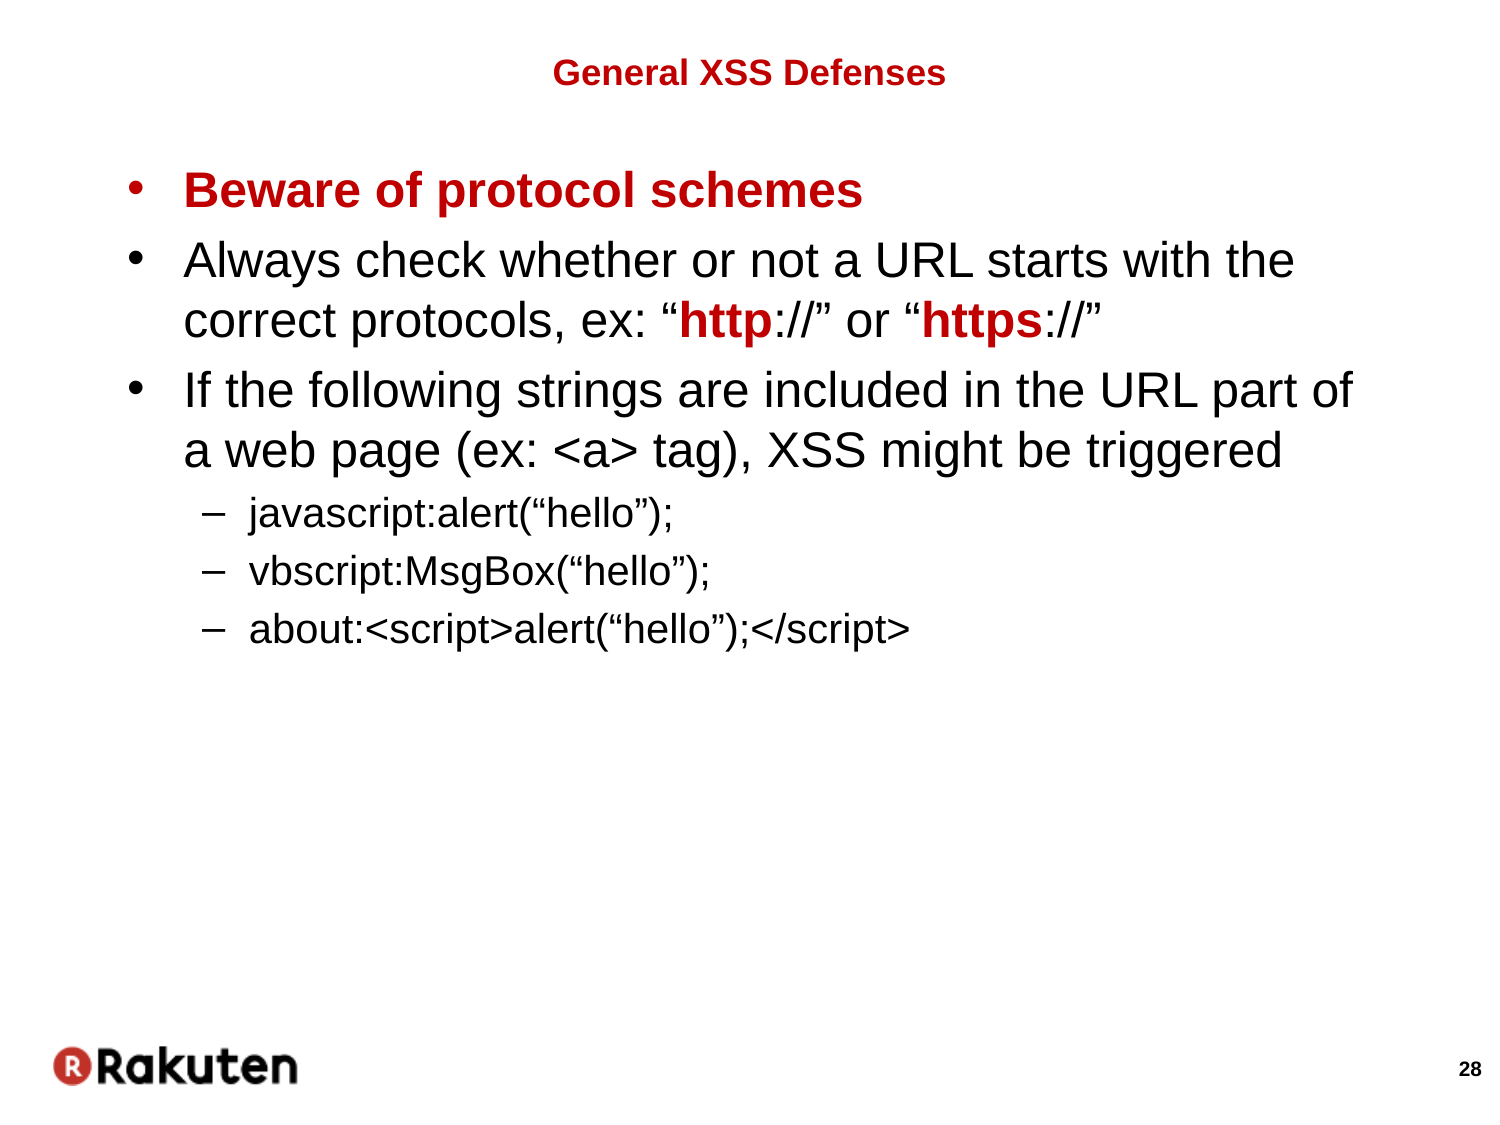

# General XSS Defenses
Beware of protocol schemes
Always check whether or not a URL starts with the correct protocols, ex: “http://” or “https://”
If the following strings are included in the URL part of a web page (ex: <a> tag), XSS might be triggered
javascript:alert(“hello”);
vbscript:MsgBox(“hello”);
about:<script>alert(“hello”);</script>